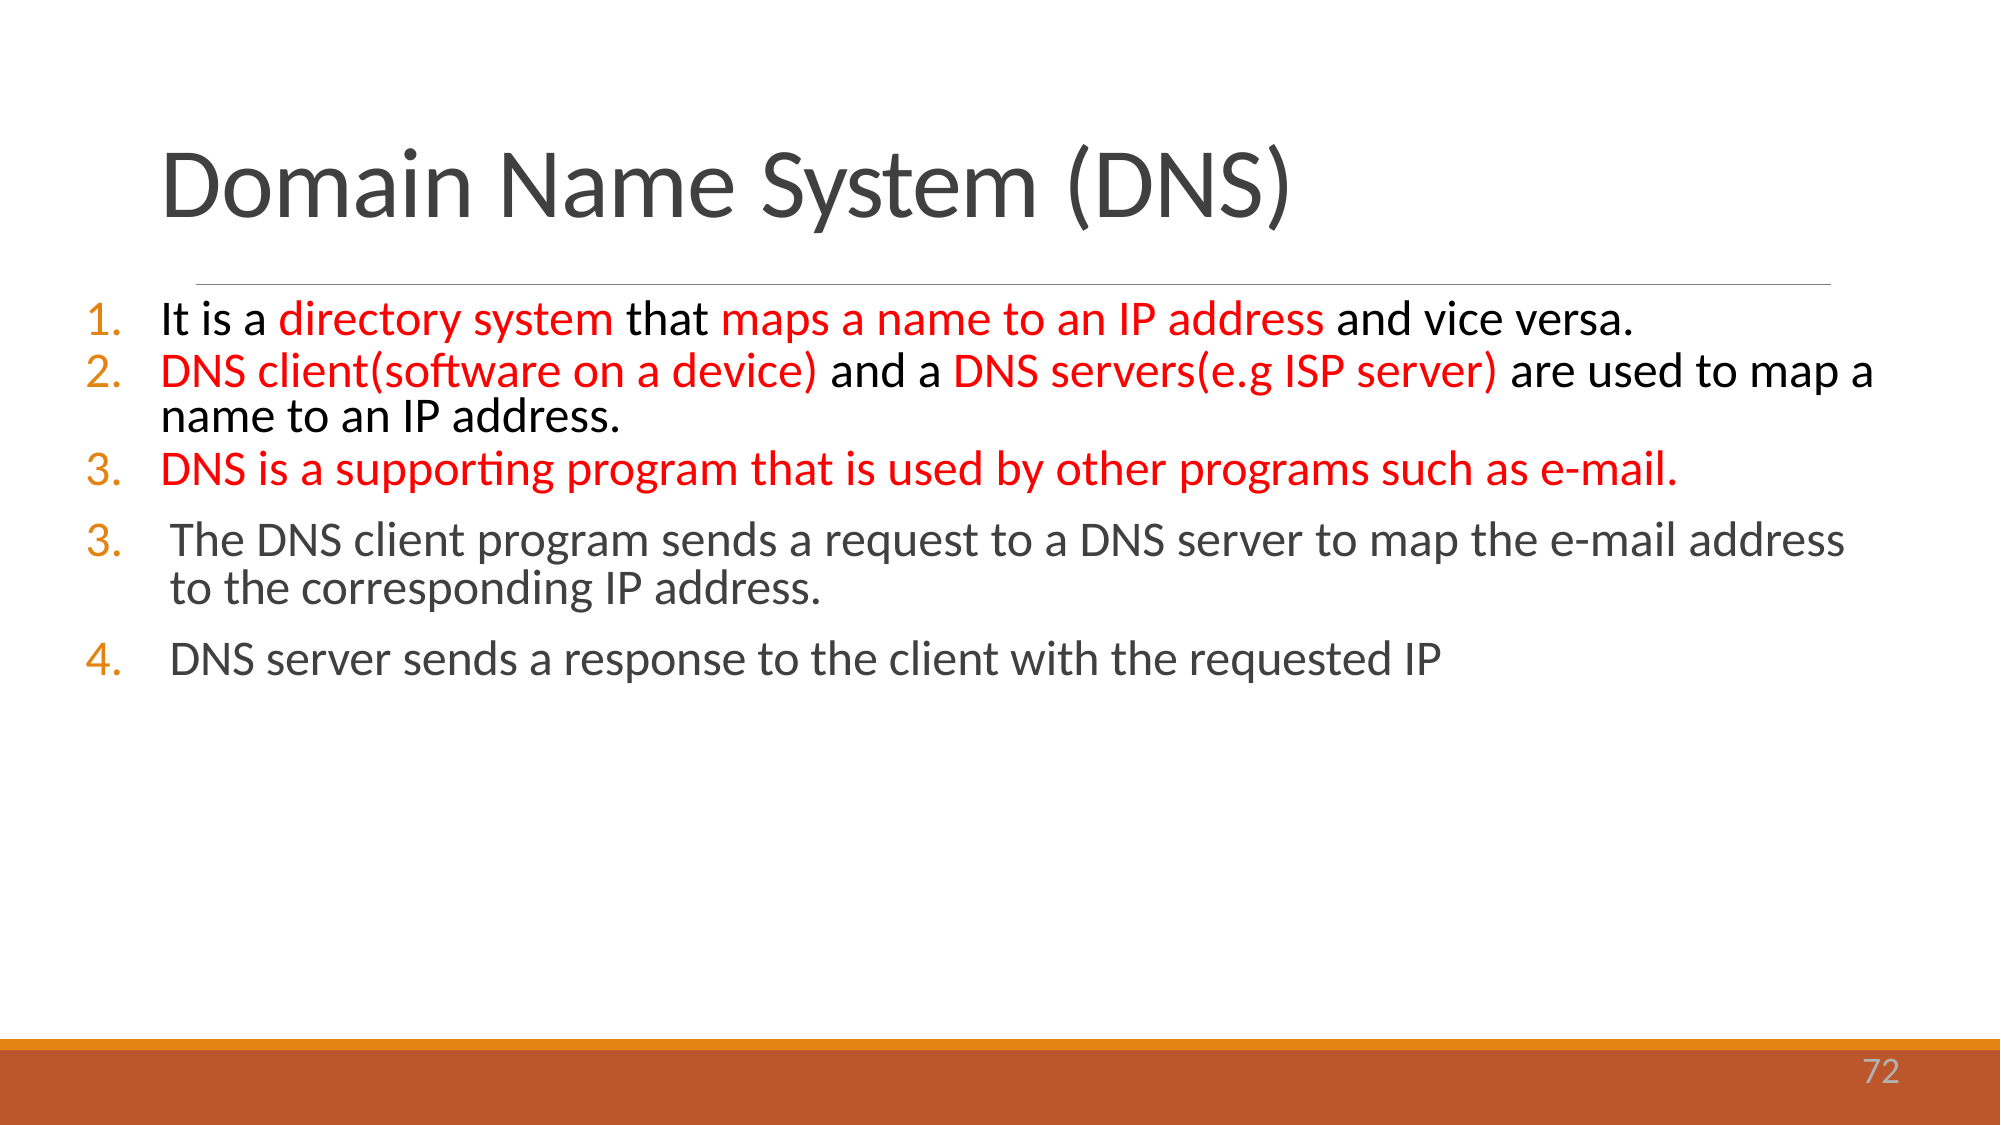

# Domain Name System (DNS)
It is a directory system that maps a name to an IP address and vice versa.
DNS client(software on a device) and a DNS servers(e.g ISP server) are used to map a name to an IP address.
DNS is a supporting program that is used by other programs such as e-mail.
The DNS client program sends a request to a DNS server to map the e-mail address to the corresponding IP address.
DNS server sends a response to the client with the requested IP
72